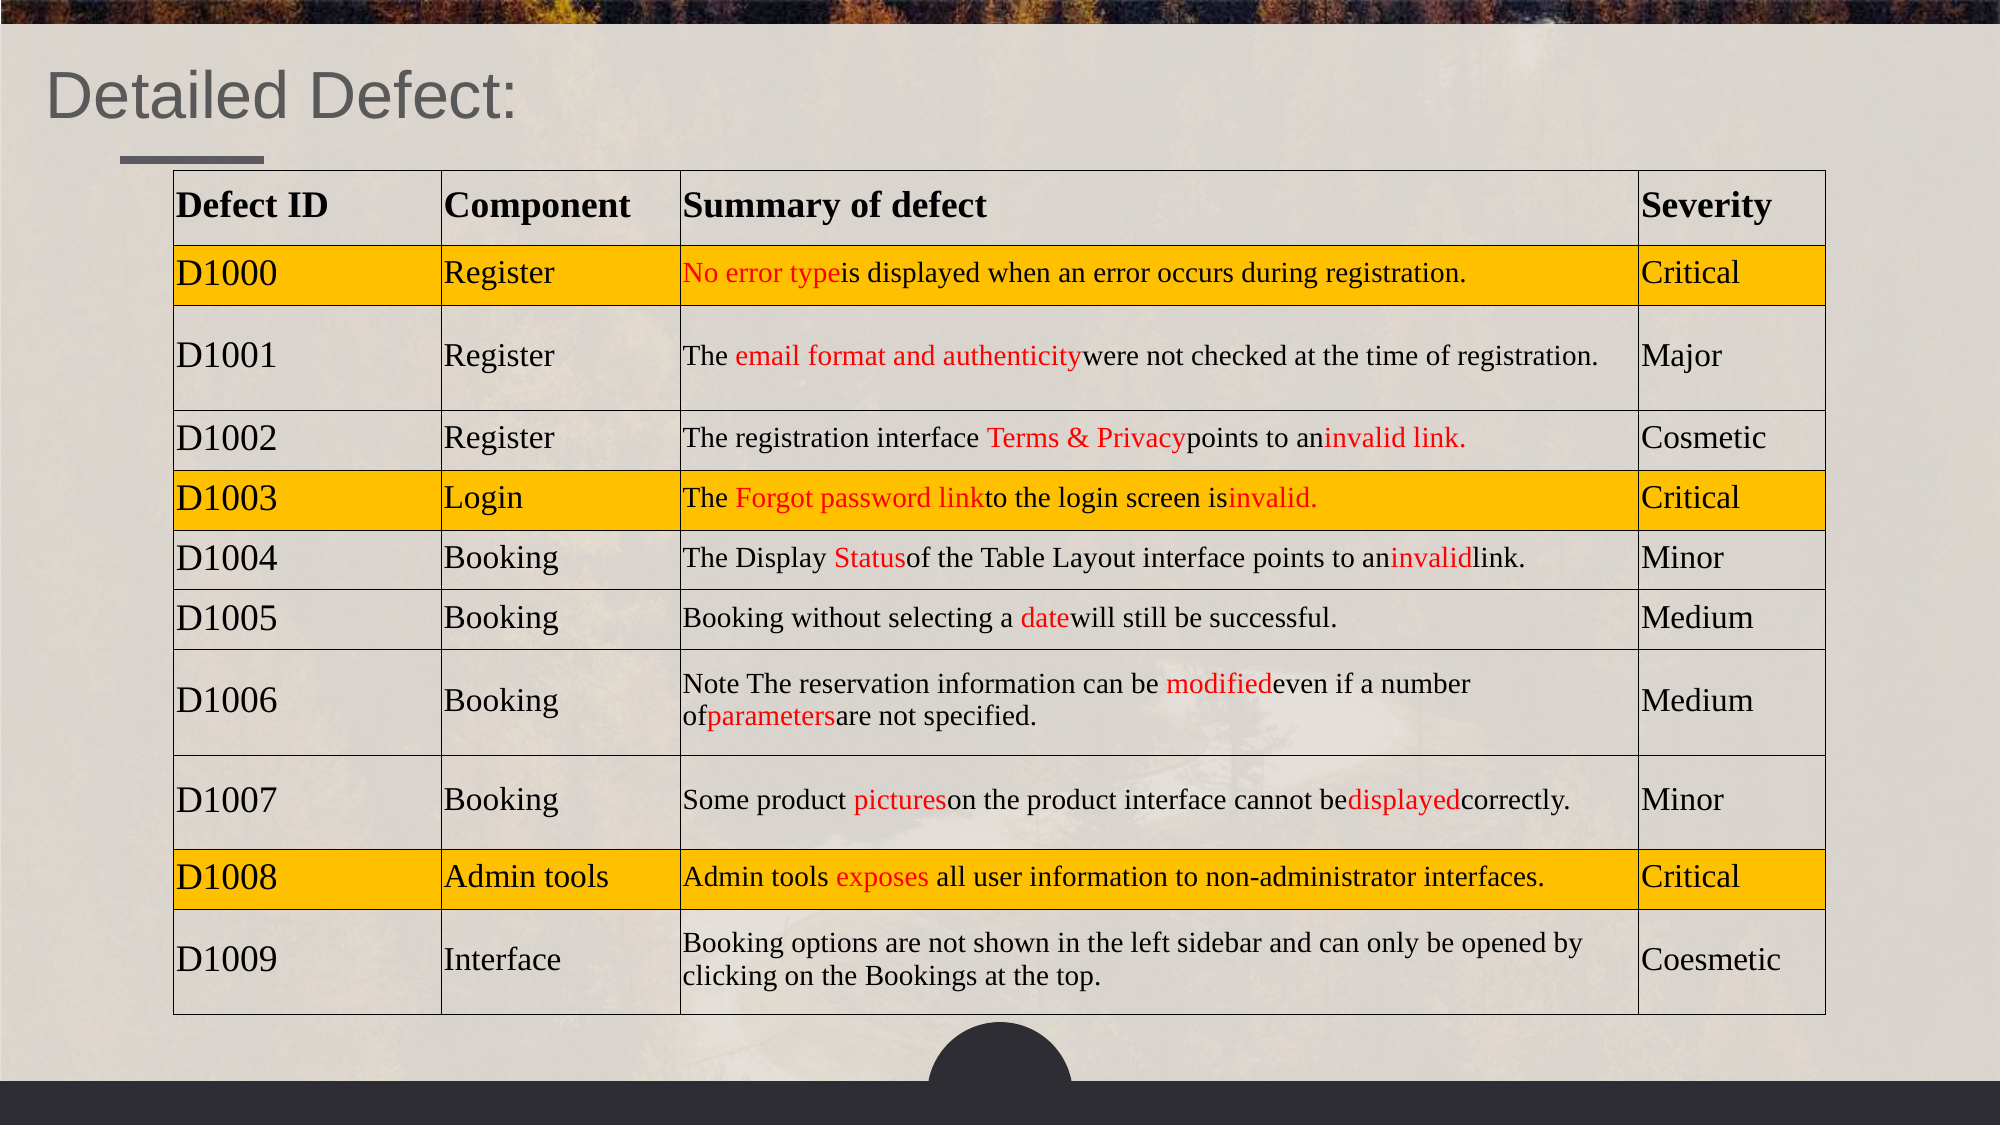

Detailed Defect:
| Defect ID | Component | Summary of defect | Severity |
| --- | --- | --- | --- |
| D1000 | Register | No error typeis displayed when an error occurs during registration. | Critical |
| D1001 | Register | The email format and authenticitywere not checked at the time of registration. | Major |
| D1002 | Register | The registration interface Terms & Privacypoints to aninvalid link. | Cosmetic |
| D1003 | Login | The Forgot password linkto the login screen isinvalid. | Critical |
| D1004 | Booking | The Display Statusof the Table Layout interface points to aninvalidlink. | Minor |
| D1005 | Booking | Booking without selecting a datewill still be successful. | Medium |
| D1006 | Booking | Note The reservation information can be modifiedeven if a number ofparametersare not specified. | Medium |
| D1007 | Booking | Some product pictureson the product interface cannot bedisplayedcorrectly. | Minor |
| D1008 | Admin tools | Admin tools exposes all user information to non-administrator interfaces. | Critical |
| D1009 | Interface | Booking options are not shown in the left sidebar and can only be opened by clicking on the Bookings at the top. | Coesmetic |
17